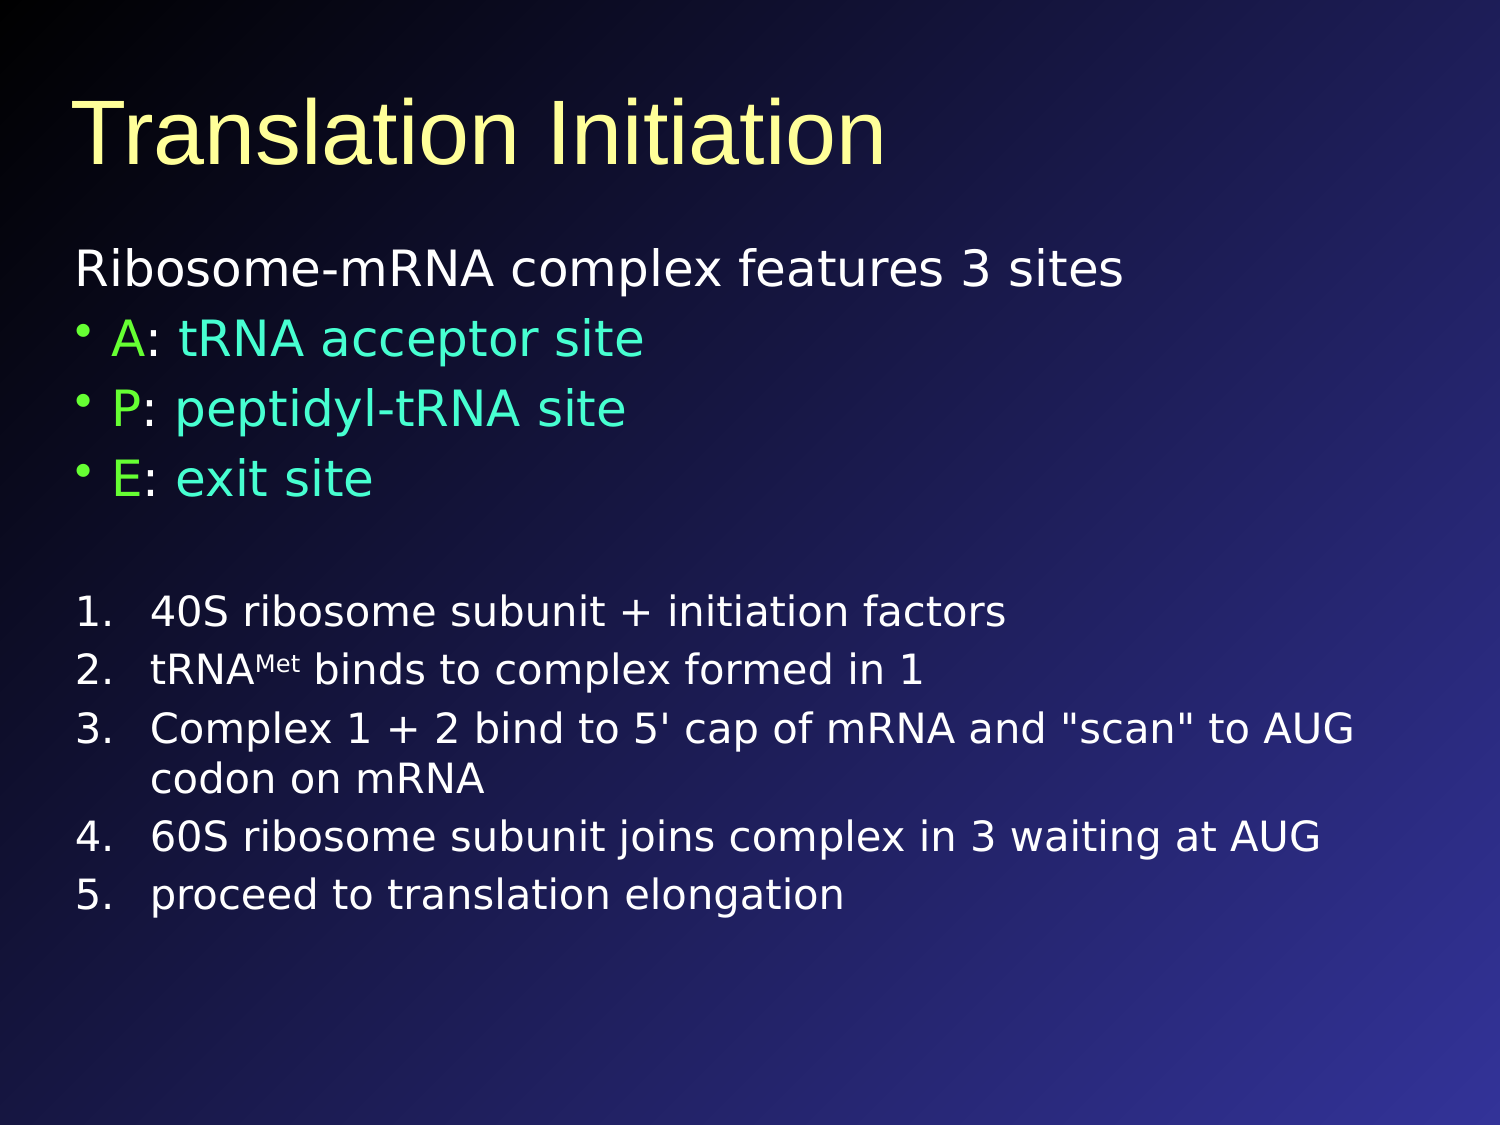

# Translation Initiation
Ribosome-mRNA complex features 3 sites
A: tRNA acceptor site
P: peptidyl-tRNA site
E: exit site

40S ribosome subunit + initiation factors
tRNAMet binds to complex formed in 1
Complex 1 + 2 bind to 5' cap of mRNA and "scan" to AUG codon on mRNA
60S ribosome subunit joins complex in 3 waiting at AUG
proceed to translation elongation